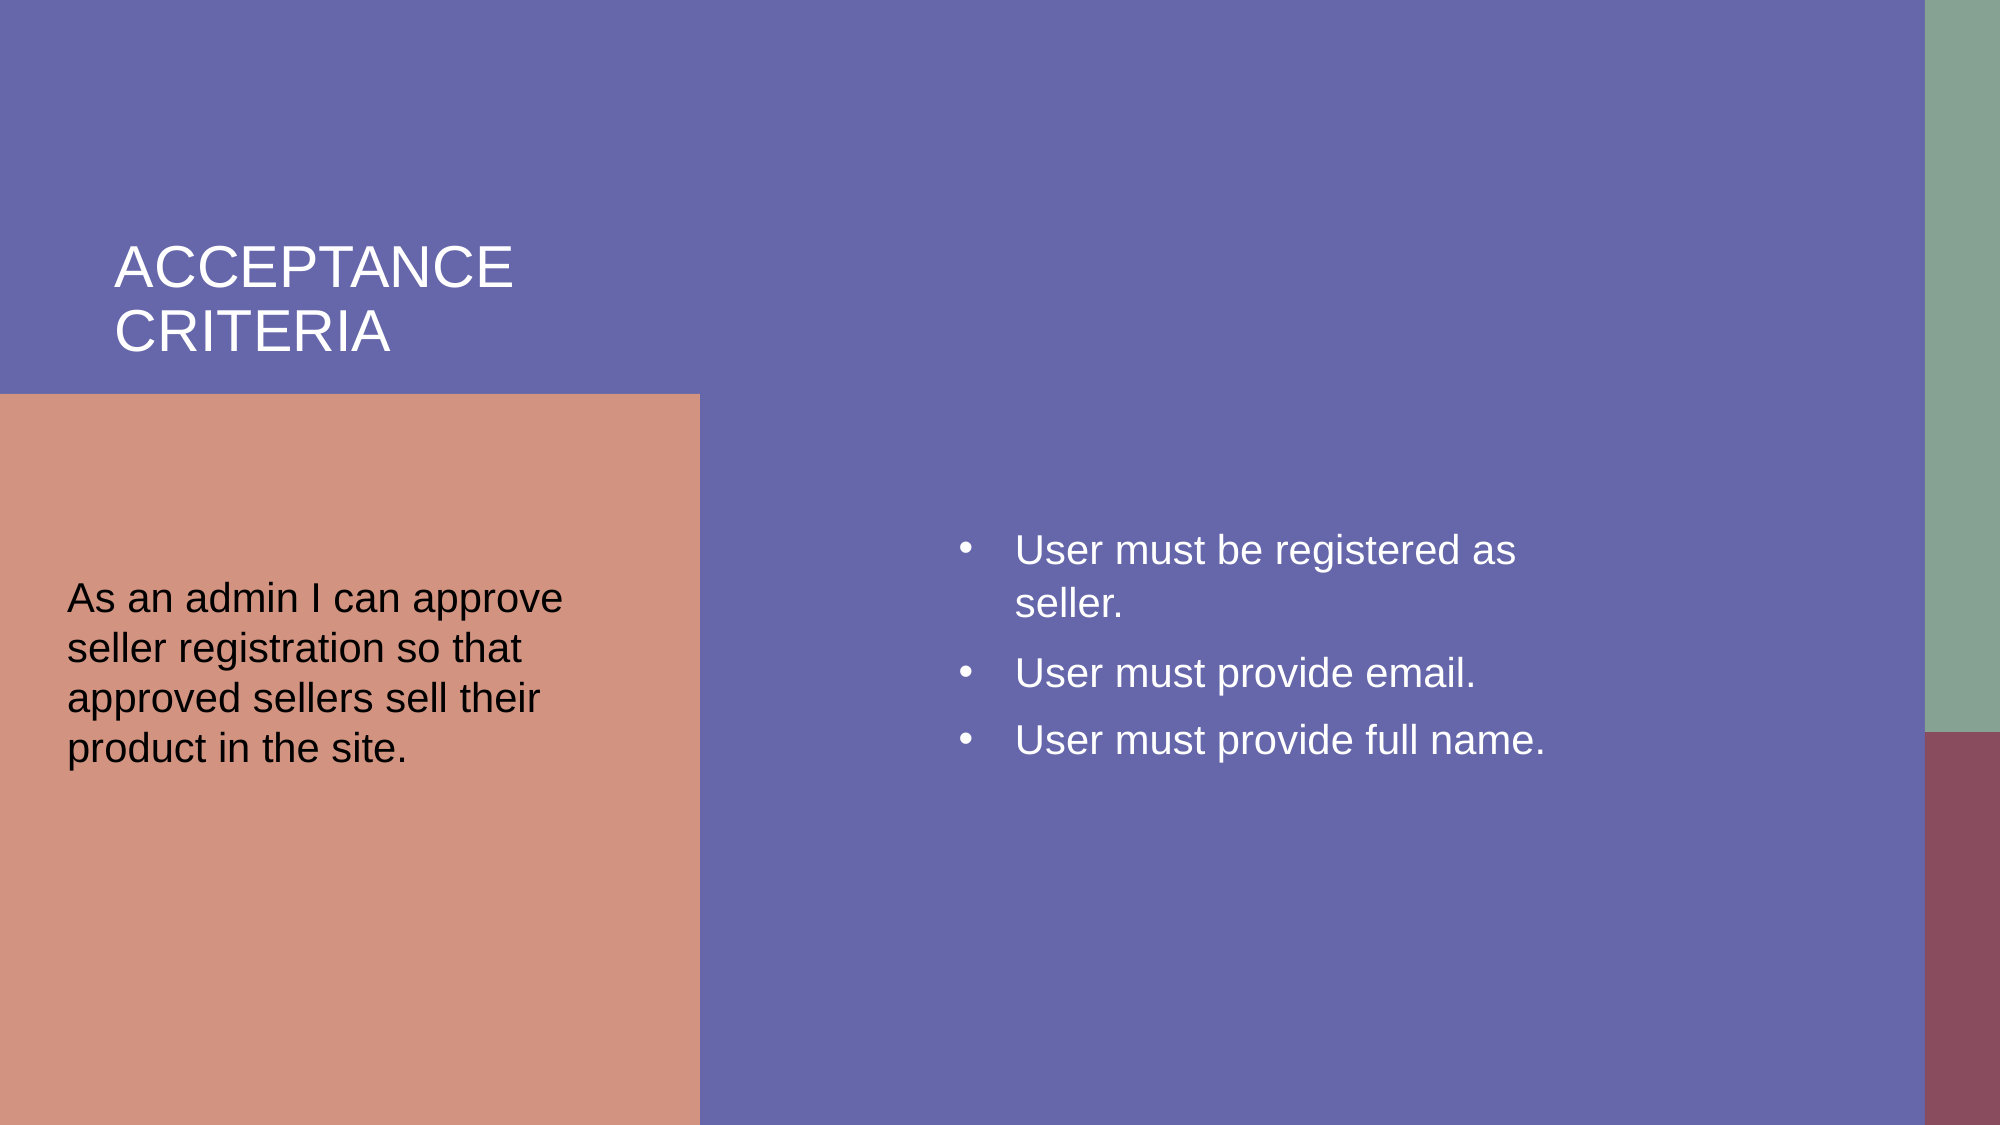

# Acceptance criteria
User must be registered as seller.
User must provide email.
User must provide full name.
As an admin I can approve seller registration so that approved sellers sell their product in the site.